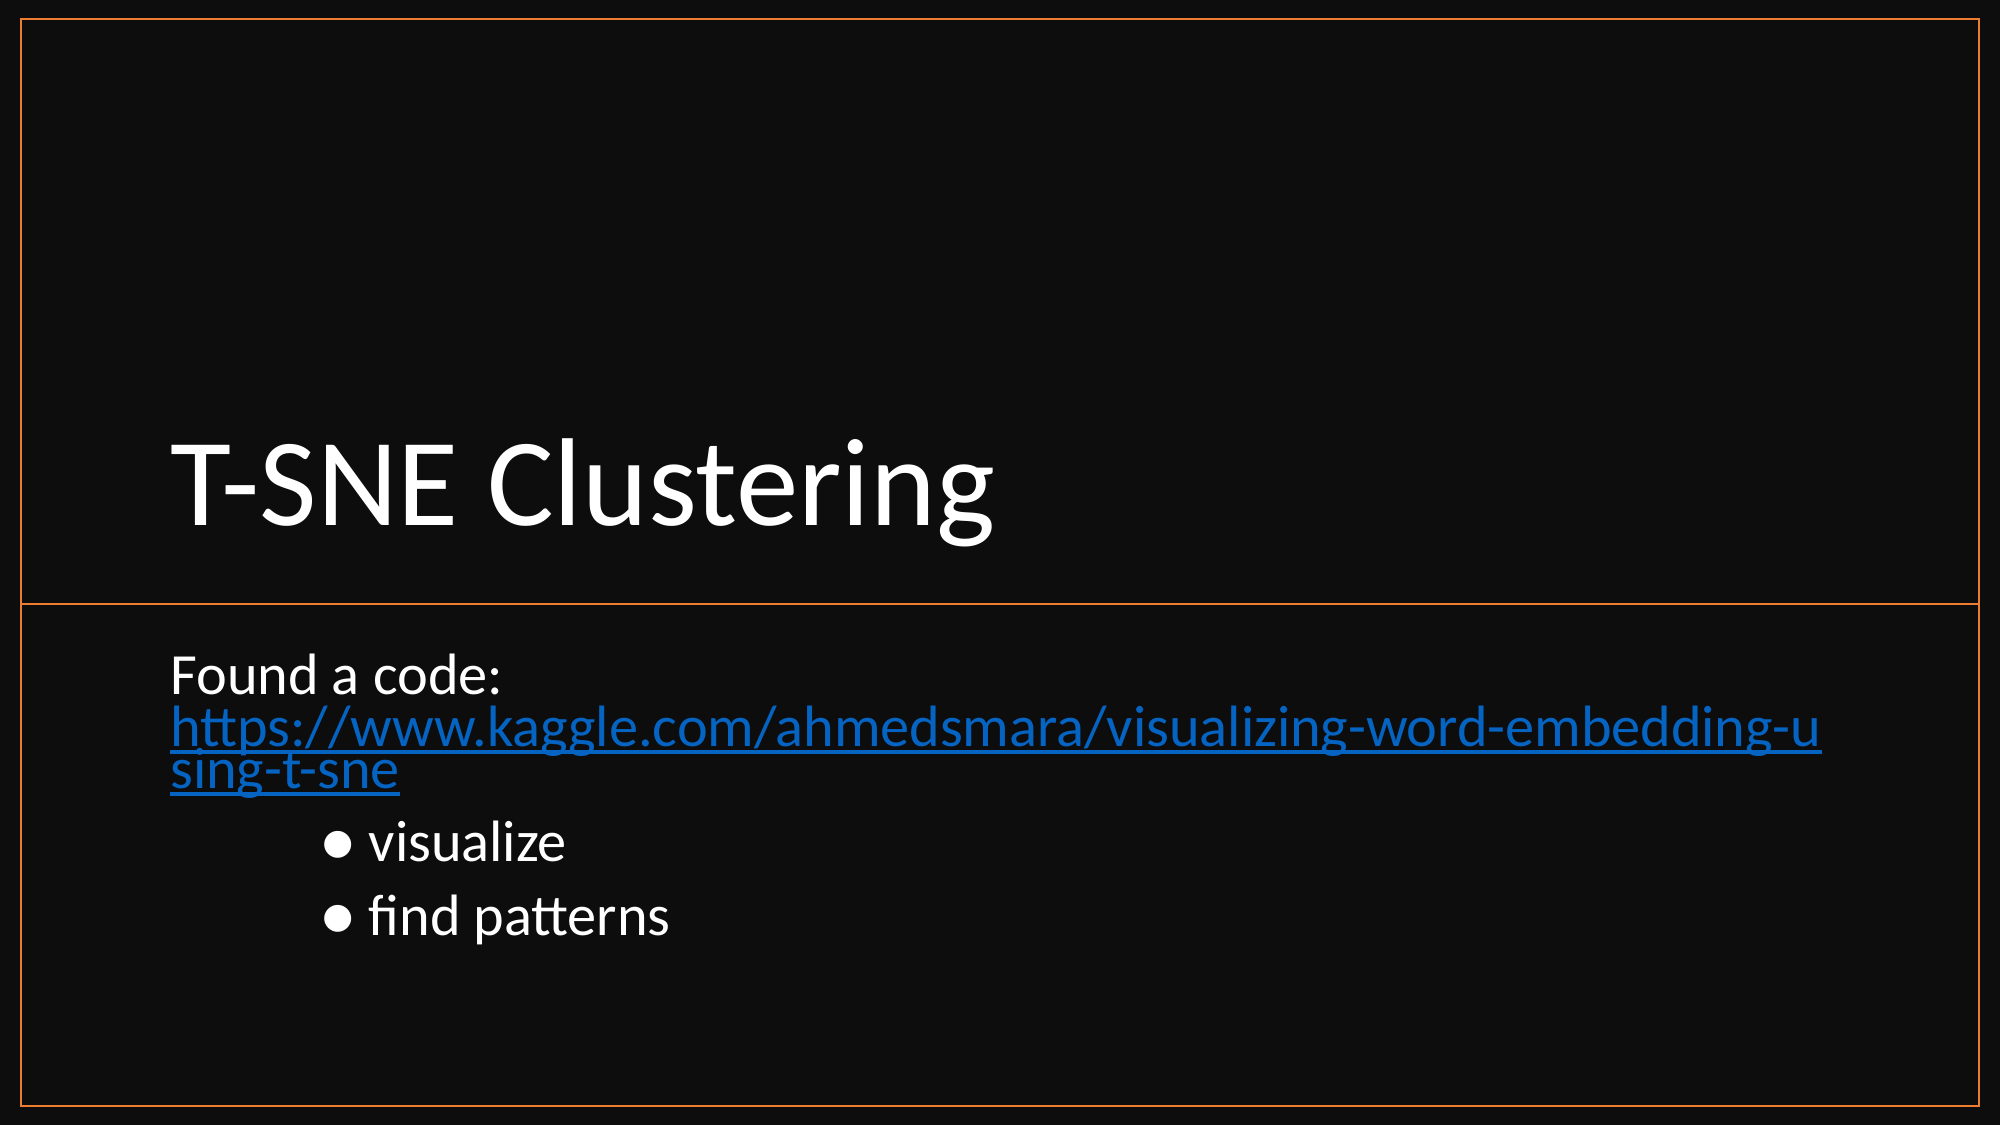

# T-SNE Clustering

Found a code: https://www.kaggle.com/ahmedsmara/visualizing-word-embedding-using-t-sne
	● visualize
	● find patterns